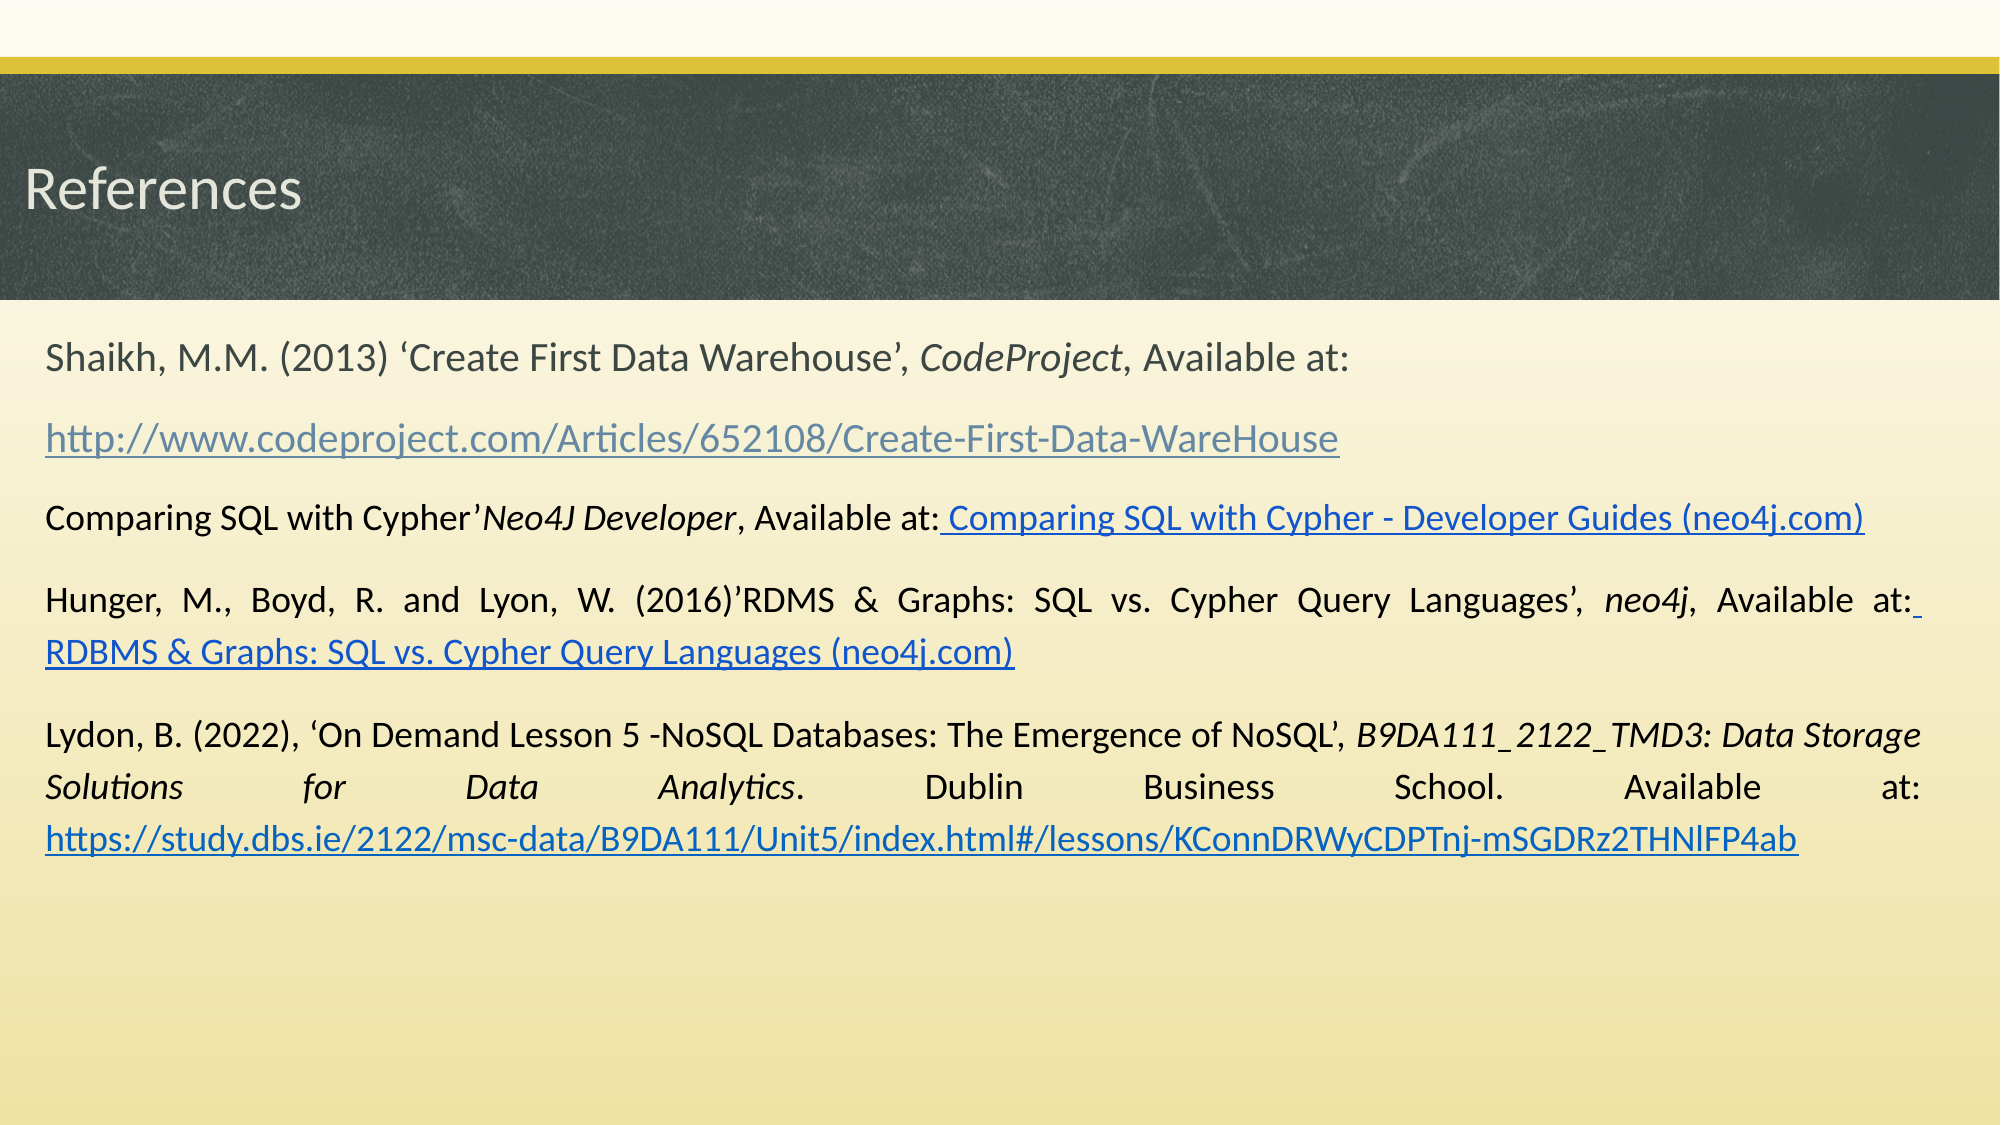

# References
Shaikh, M.M. (2013) ‘Create First Data Warehouse’, CodeProject, Available at:
http://www.codeproject.com/Articles/652108/Create-First-Data-WareHouse
Comparing SQL with Cypher’Neo4J Developer, Available at: Comparing SQL with Cypher - Developer Guides (neo4j.com)
Hunger, M., Boyd, R. and Lyon, W. (2016)’RDMS & Graphs: SQL vs. Cypher Query Languages’, neo4j, Available at: RDBMS & Graphs: SQL vs. Cypher Query Languages (neo4j.com)
Lydon, B. (2022), ‘On Demand Lesson 5 -NoSQL Databases: The Emergence of NoSQL’, B9DA111_2122_TMD3: Data Storage Solutions for Data Analytics. Dublin Business School. Available at:https://study.dbs.ie/2122/msc-data/B9DA111/Unit5/index.html#/lessons/KConnDRWyCDPTnj-mSGDRz2THNlFP4ab